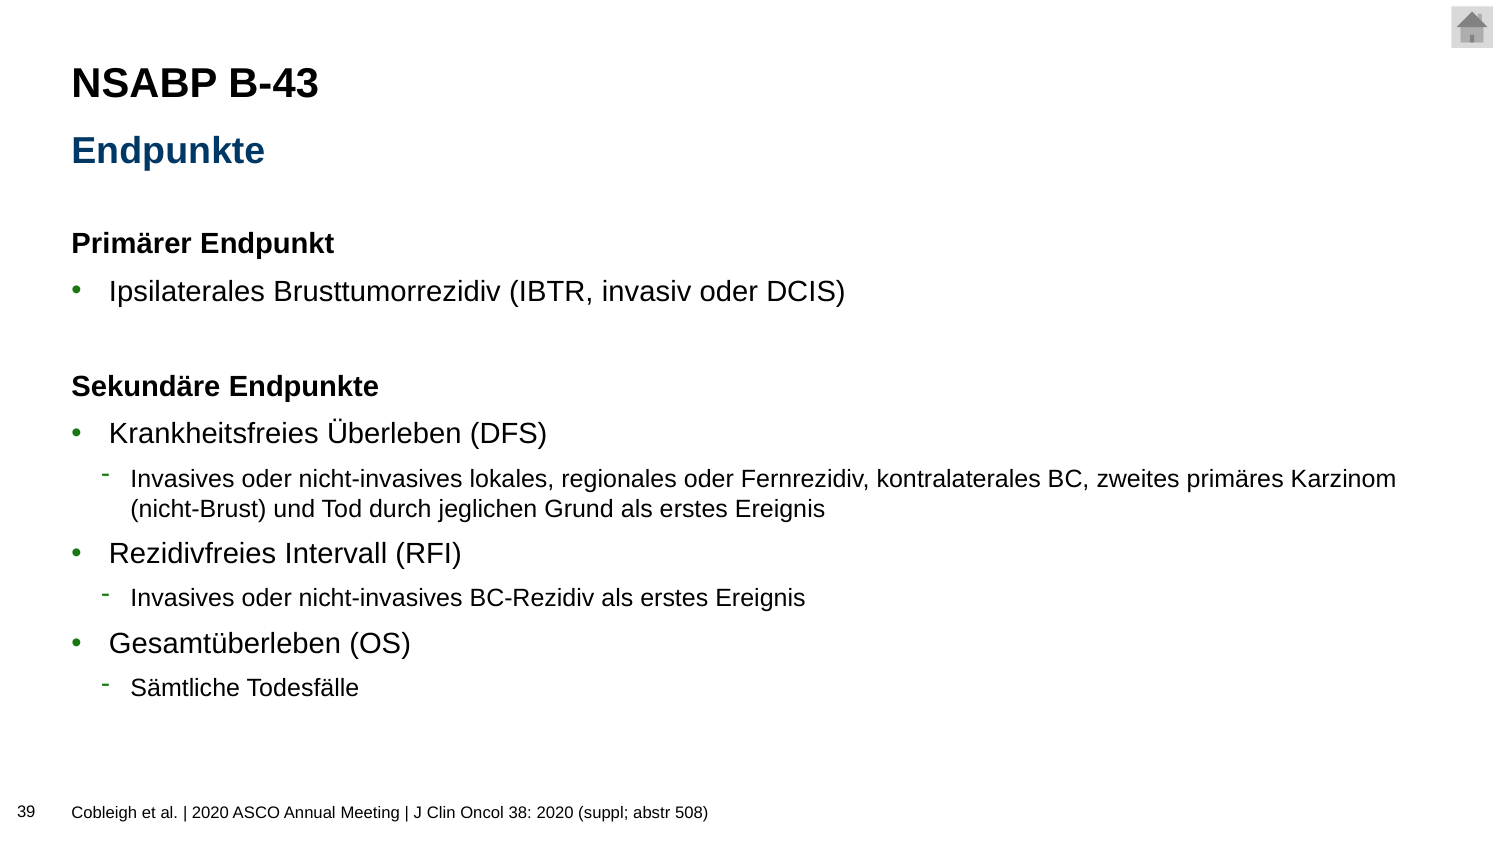

# NSABP B-43
Endpunkte
Primärer Endpunkt
Ipsilaterales Brusttumorrezidiv (IBTR, invasiv oder DCIS)

Sekundäre Endpunkte
Krankheitsfreies Überleben (DFS)
Invasives oder nicht-invasives lokales, regionales oder Fernrezidiv, kontralaterales BC, zweites primäres Karzinom (nicht-Brust) und Tod durch jeglichen Grund als erstes Ereignis
Rezidivfreies Intervall (RFI)
Invasives oder nicht-invasives BC-Rezidiv als erstes Ereignis
Gesamtüberleben (OS)
Sämtliche Todesfälle
39
Cobleigh et al. | 2020 ASCO Annual Meeting | J Clin Oncol 38: 2020 (suppl; abstr 508)